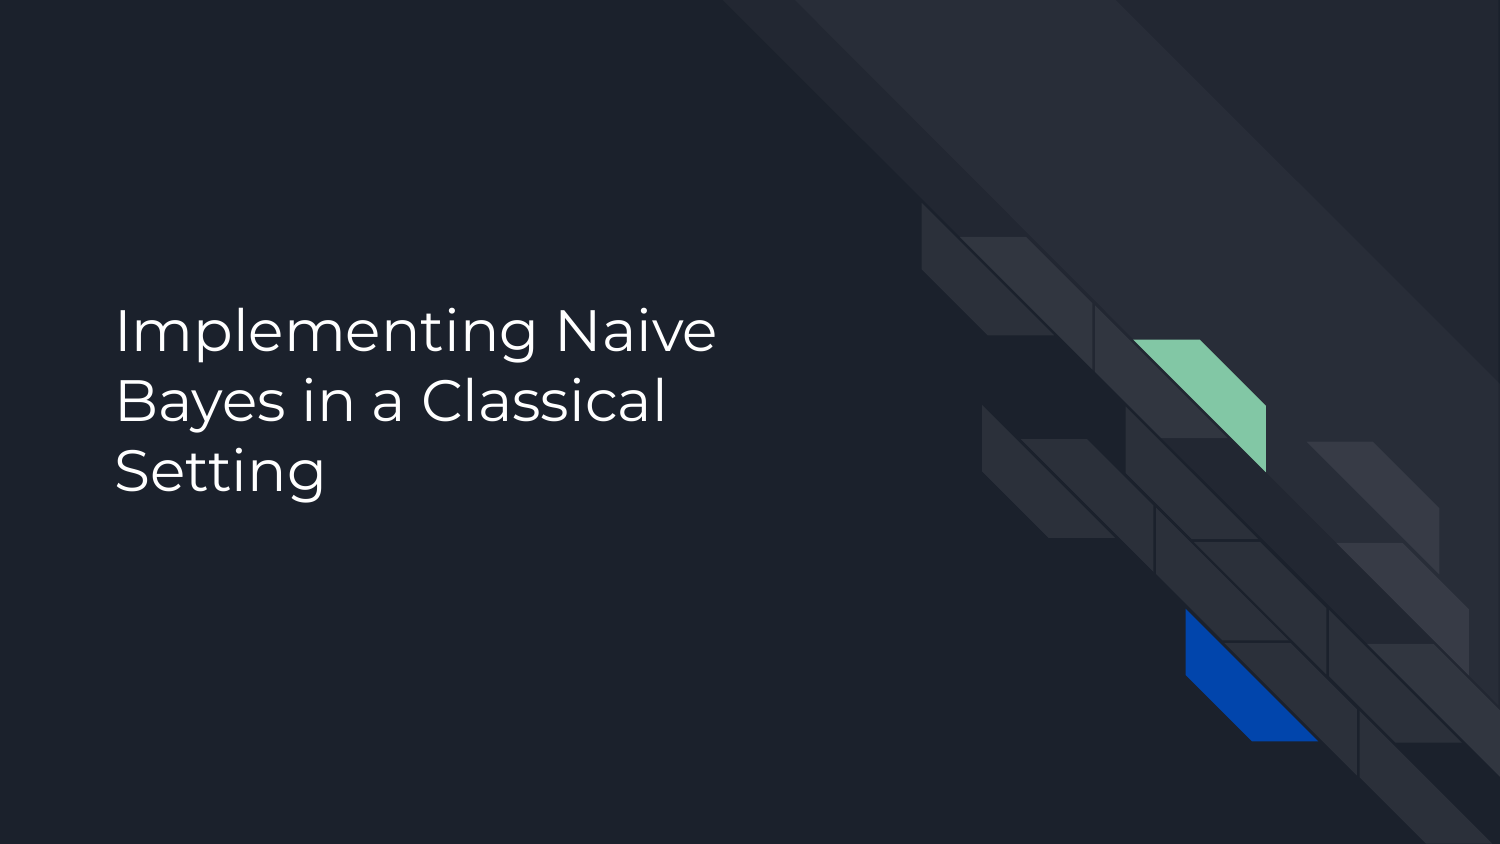

# Implementing Naive Bayes in a Classical Setting